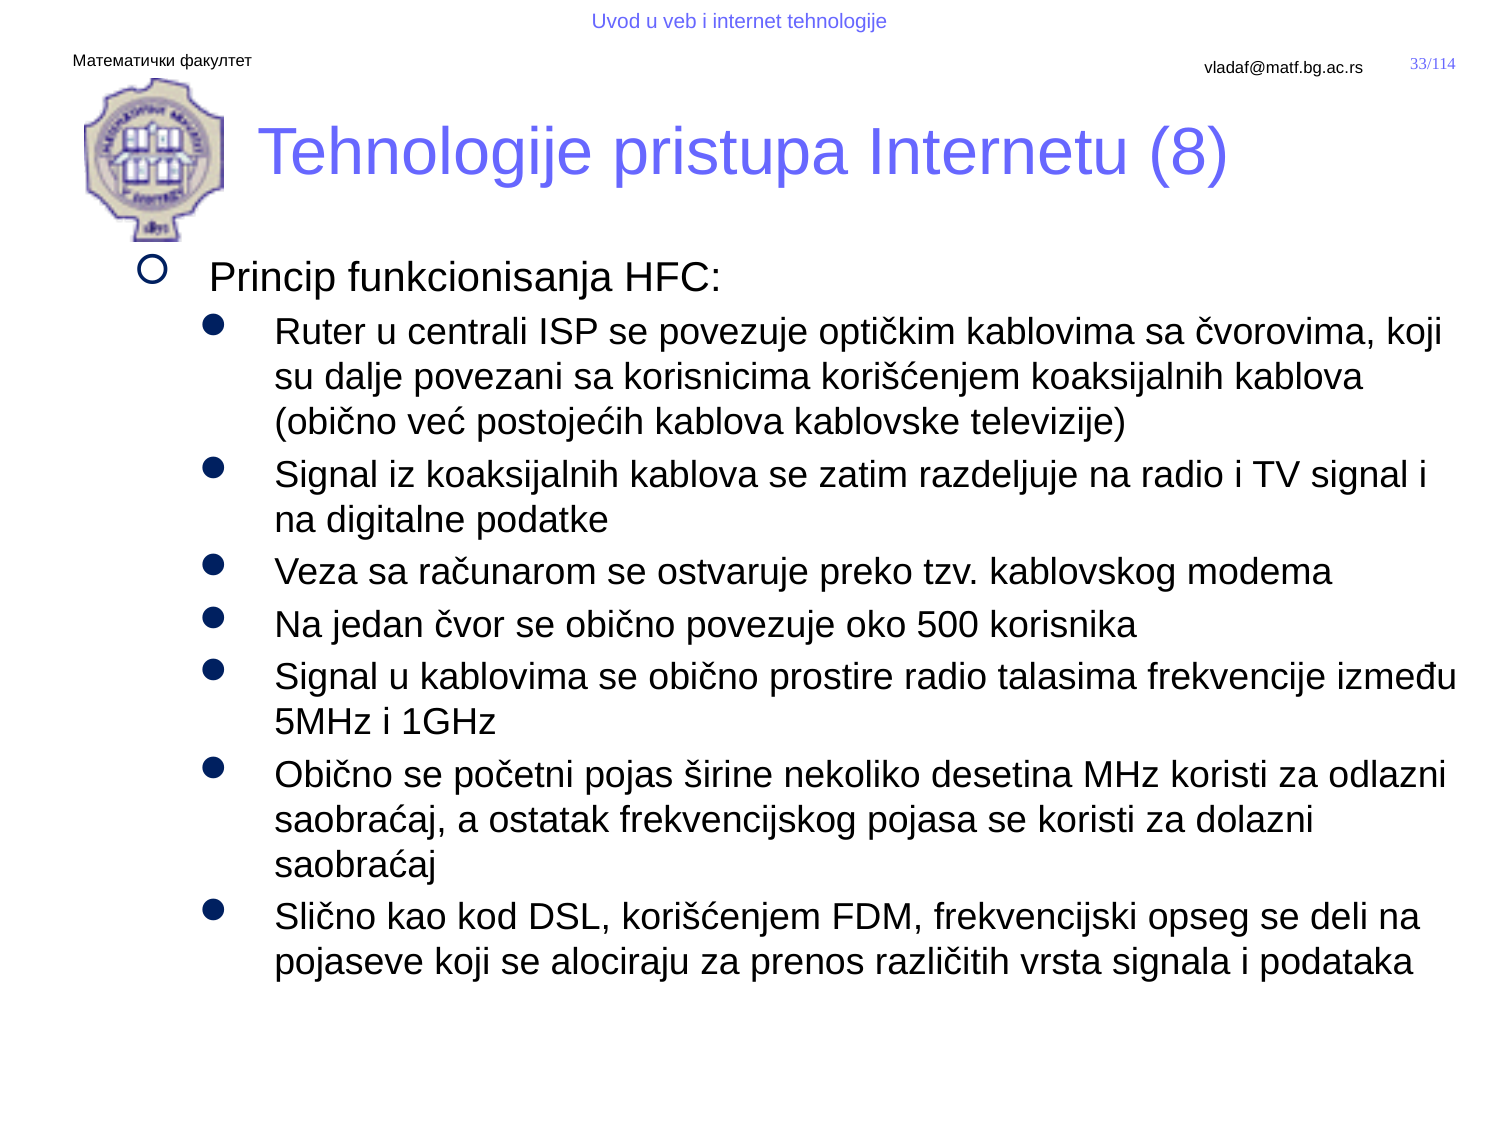

# Tehnologije pristupa Internetu (8)
Princip funkcionisanja HFC:
Ruter u centrali ISP se povezuje optičkim kablovima sa čvorovima, koji su dalje povezani sa korisnicima korišćenjem koaksijalnih kablova (obično već postojećih kablova kablovske televizije)
Signal iz koaksijalnih kablova se zatim razdeljuje na radio i TV signal i na digitalne podatke
Veza sa računarom se ostvaruje preko tzv. kablovskog modema
Na jedan čvor se obično povezuje oko 500 korisnika
Signal u kablovima se obično prostire radio talasima frekvencije između 5MHz i 1GHz
Obično se početni pojas širine nekoliko desetina MHz koristi za odlazni saobraćaj, a ostatak frekvencijskog pojasa se koristi za dolazni saobraćaj
Slično kao kod DSL, korišćenjem FDM, frekvencijski opseg se deli na pojaseve koji se alociraju za prenos različitih vrsta signala i podataka